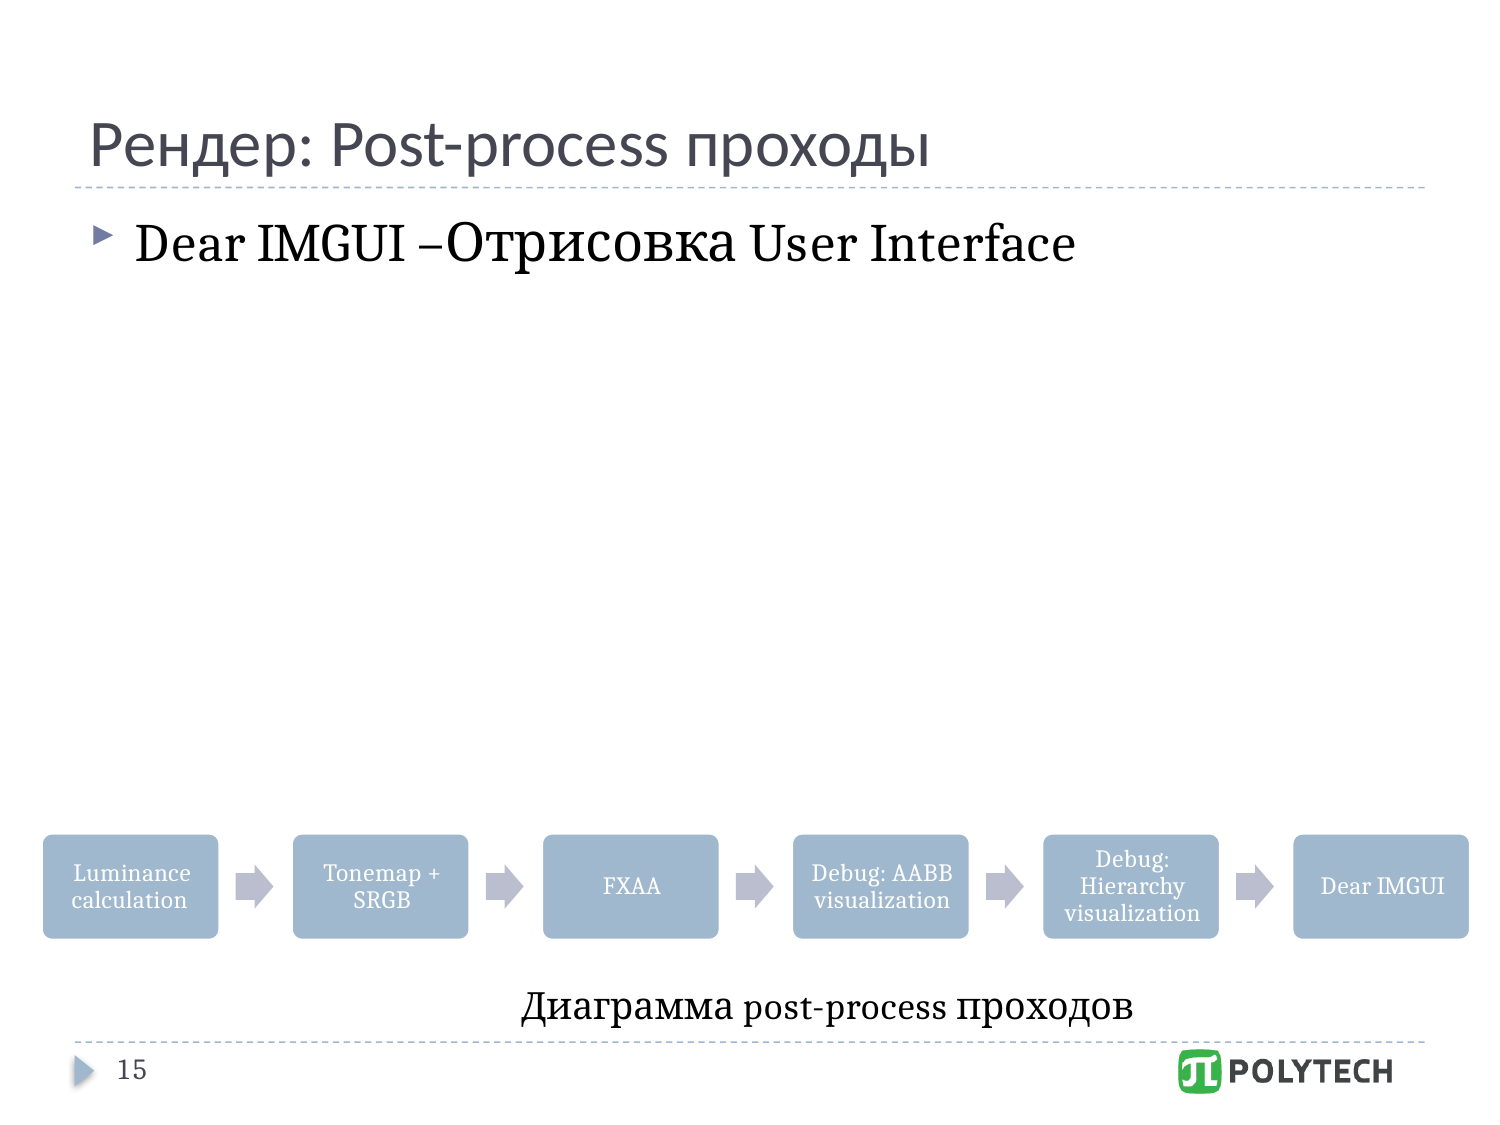

# Рендер: Post-process проходы
Dear IMGUI –Отрисовка User Interface
Luminance calculation

Tonemap + SRGB

FXAA

Debug: AABB visualization

Debug: Hierarchy visualization

Dear IMGUI
Диаграмма post-process проходов
15